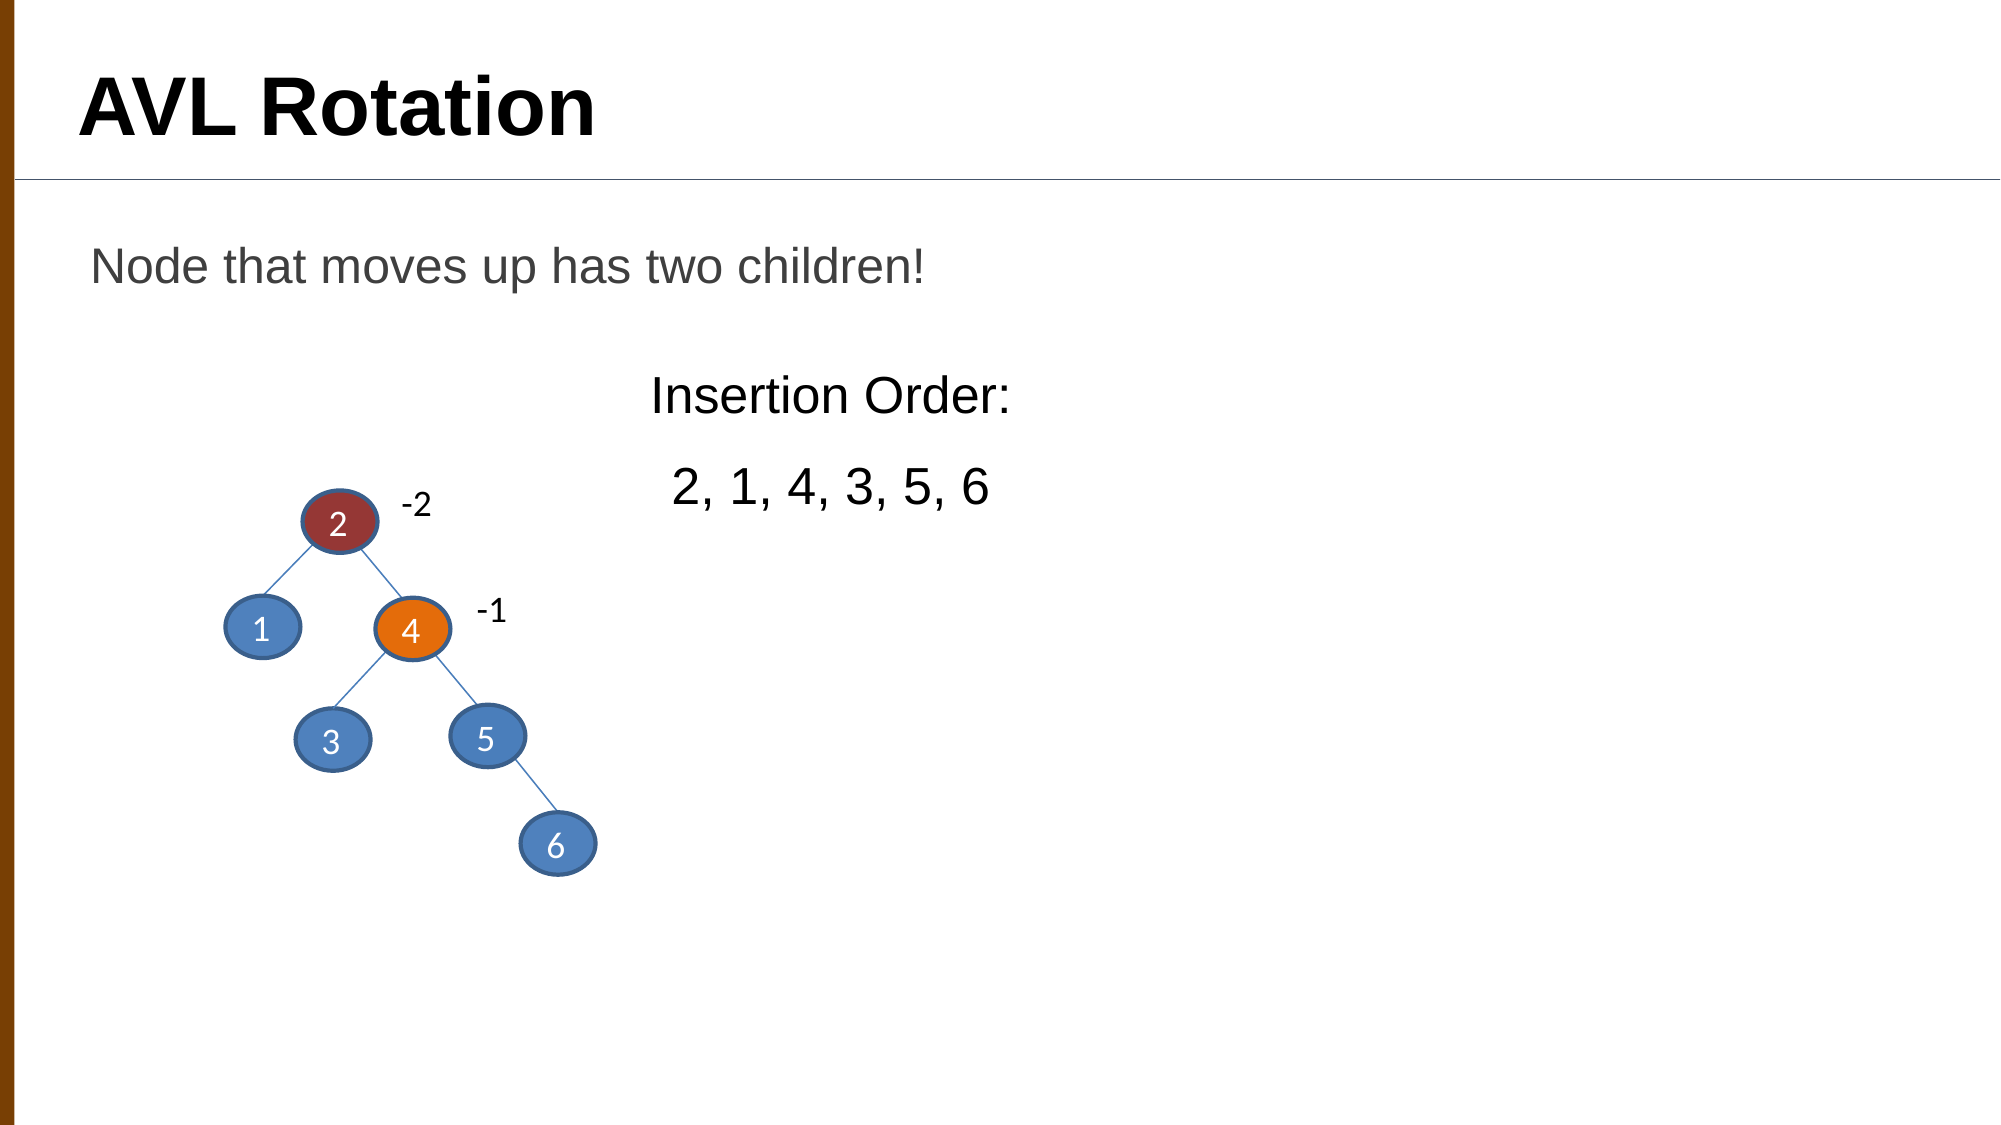

AVL Rotation
Node that moves up has two children!
Insertion Order:
2, 1, 4, 3, 5, 6
-2
2
1
4
5
3
6
-1